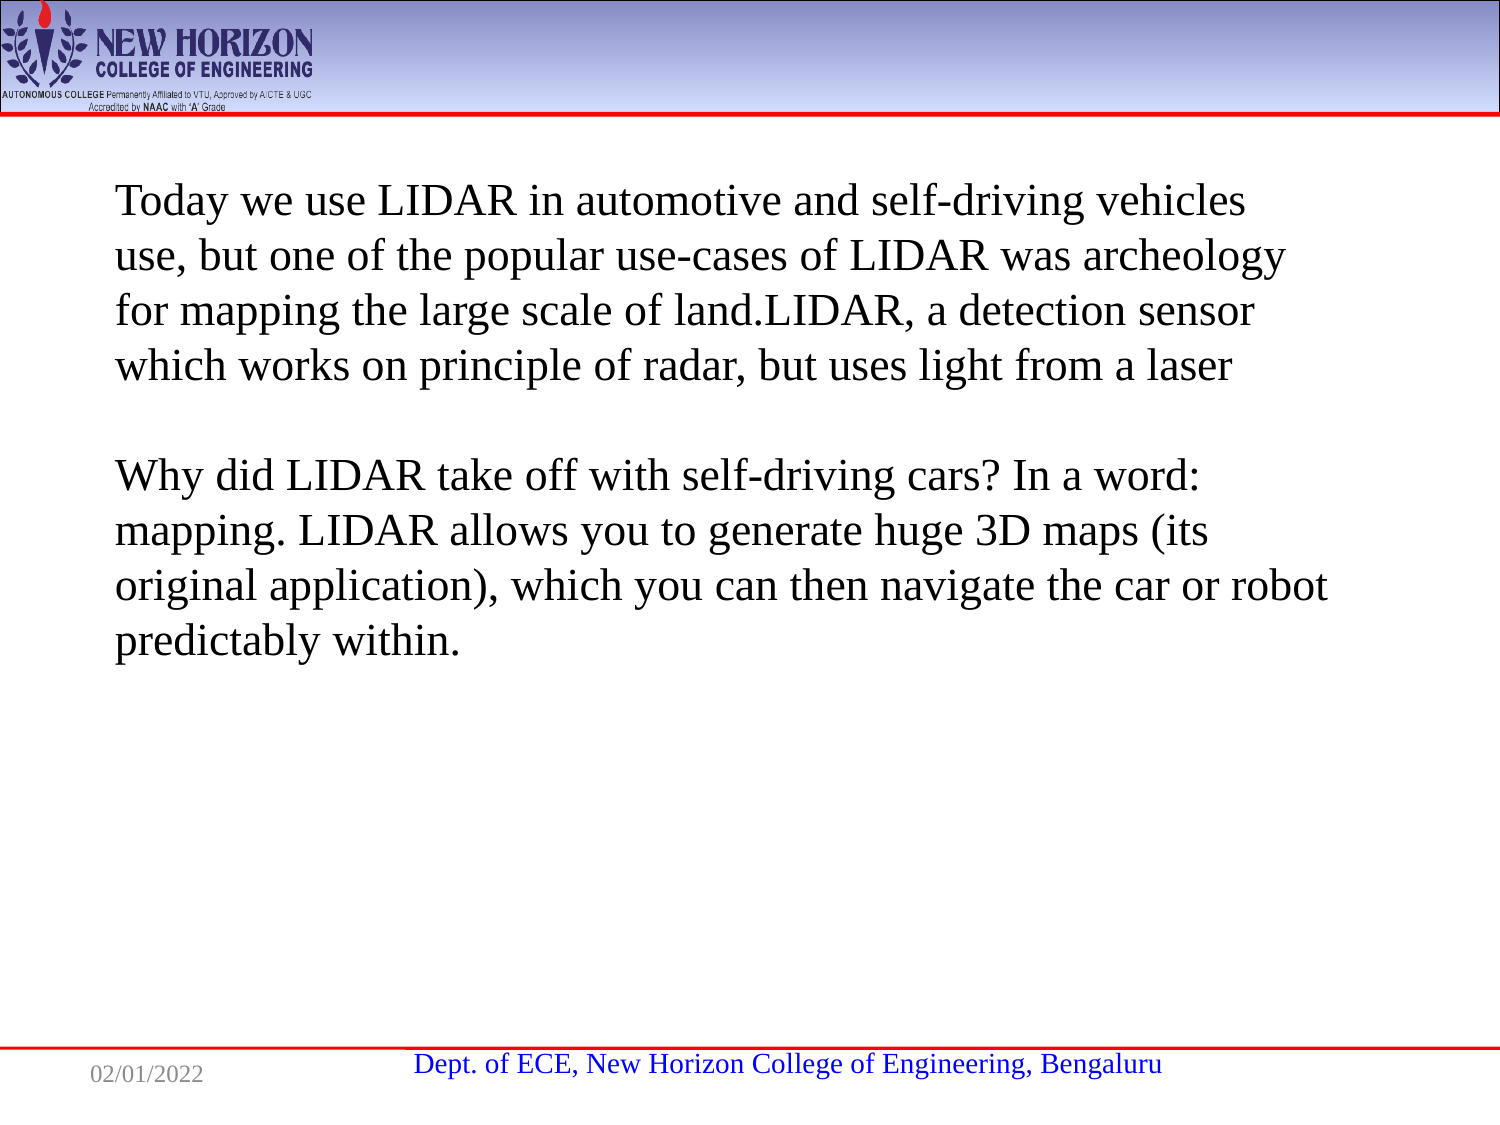

Today we use LIDAR in automotive and self-driving vehicles
use, but one of the popular use-cases of LIDAR was archeology
for mapping the large scale of land.LIDAR, a detection sensor
which works on principle of radar, but uses light from a laser

Why did LIDAR take off with self-driving cars? In a word:
mapping. LIDAR allows you to generate huge 3D maps (its
original application), which you can then navigate the car or robot
predictably within.
02/01/2022
4